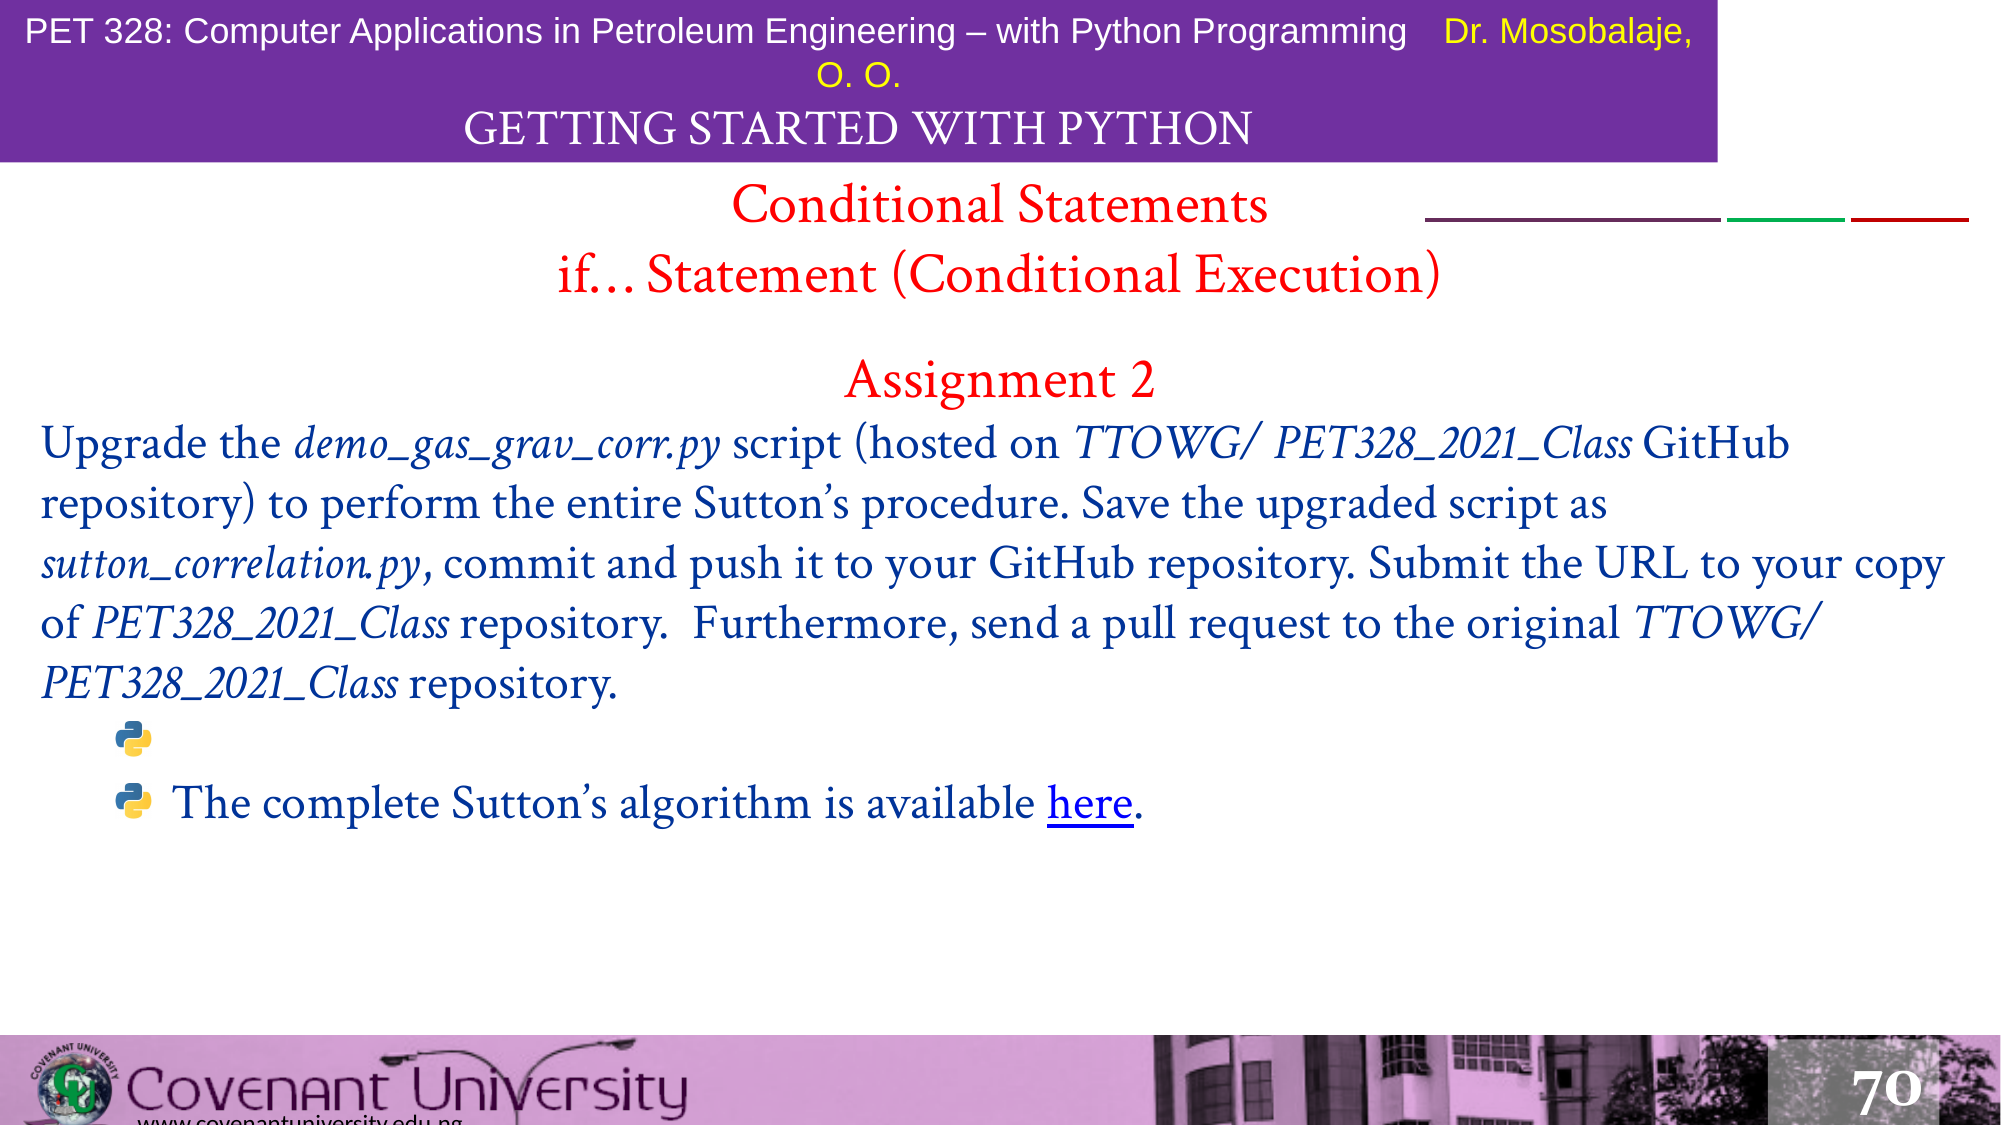

PET 328: Computer Applications in Petroleum Engineering – with Python Programming	Dr. Mosobalaje, O. O.
GETTING STARTED WITH PYTHON

Conditional Statements
if… Statement (Conditional Execution)
Assignment 2
Upgrade the demo_gas_grav_corr.py script (hosted on TTOWG/ PET328_2021_Class GitHub repository) to perform the entire Sutton’s procedure. Save the upgraded script as sutton_correlation.py, commit and push it to your GitHub repository. Submit the URL to your copy of PET328_2021_Class repository.  Furthermore, send a pull request to the original TTOWG/ PET328_2021_Class repository.

The complete Sutton’s algorithm is available here.